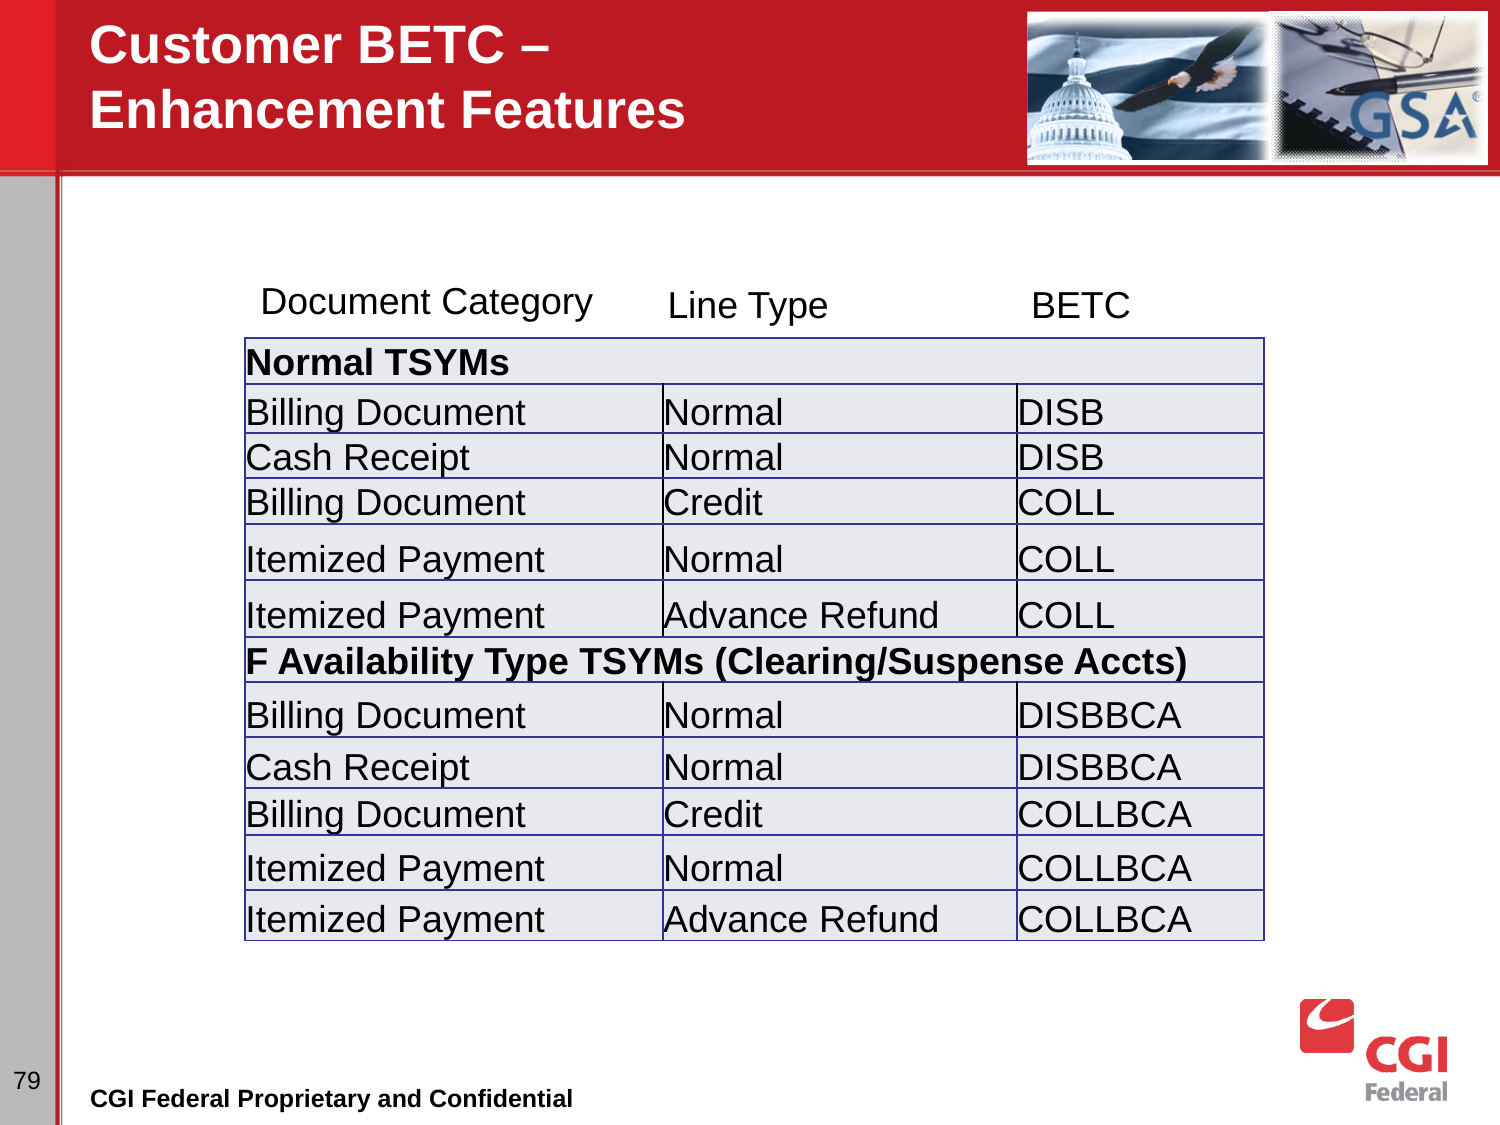

# Customer BETC – Enhancement Features
Document Category
BETC
Line Type
| Normal TSYMs |  |  |
| --- | --- | --- |
| Billing Document | Normal | DISB |
| Cash Receipt | Normal | DISB |
| Billing Document | Credit | COLL |
| Itemized Payment | Normal | COLL |
| Itemized Payment | Advance Refund | COLL |
| F Availability Type TSYMs (Clearing/Suspense Accts) |  |  |
| Billing Document | Normal | DISBBCA |
| Cash Receipt | Normal | DISBBCA |
| Billing Document | Credit | COLLBCA |
| Itemized Payment | Normal | COLLBCA |
| Itemized Payment | Advance Refund | COLLBCA |
79
CGI Federal Proprietary and Confidential